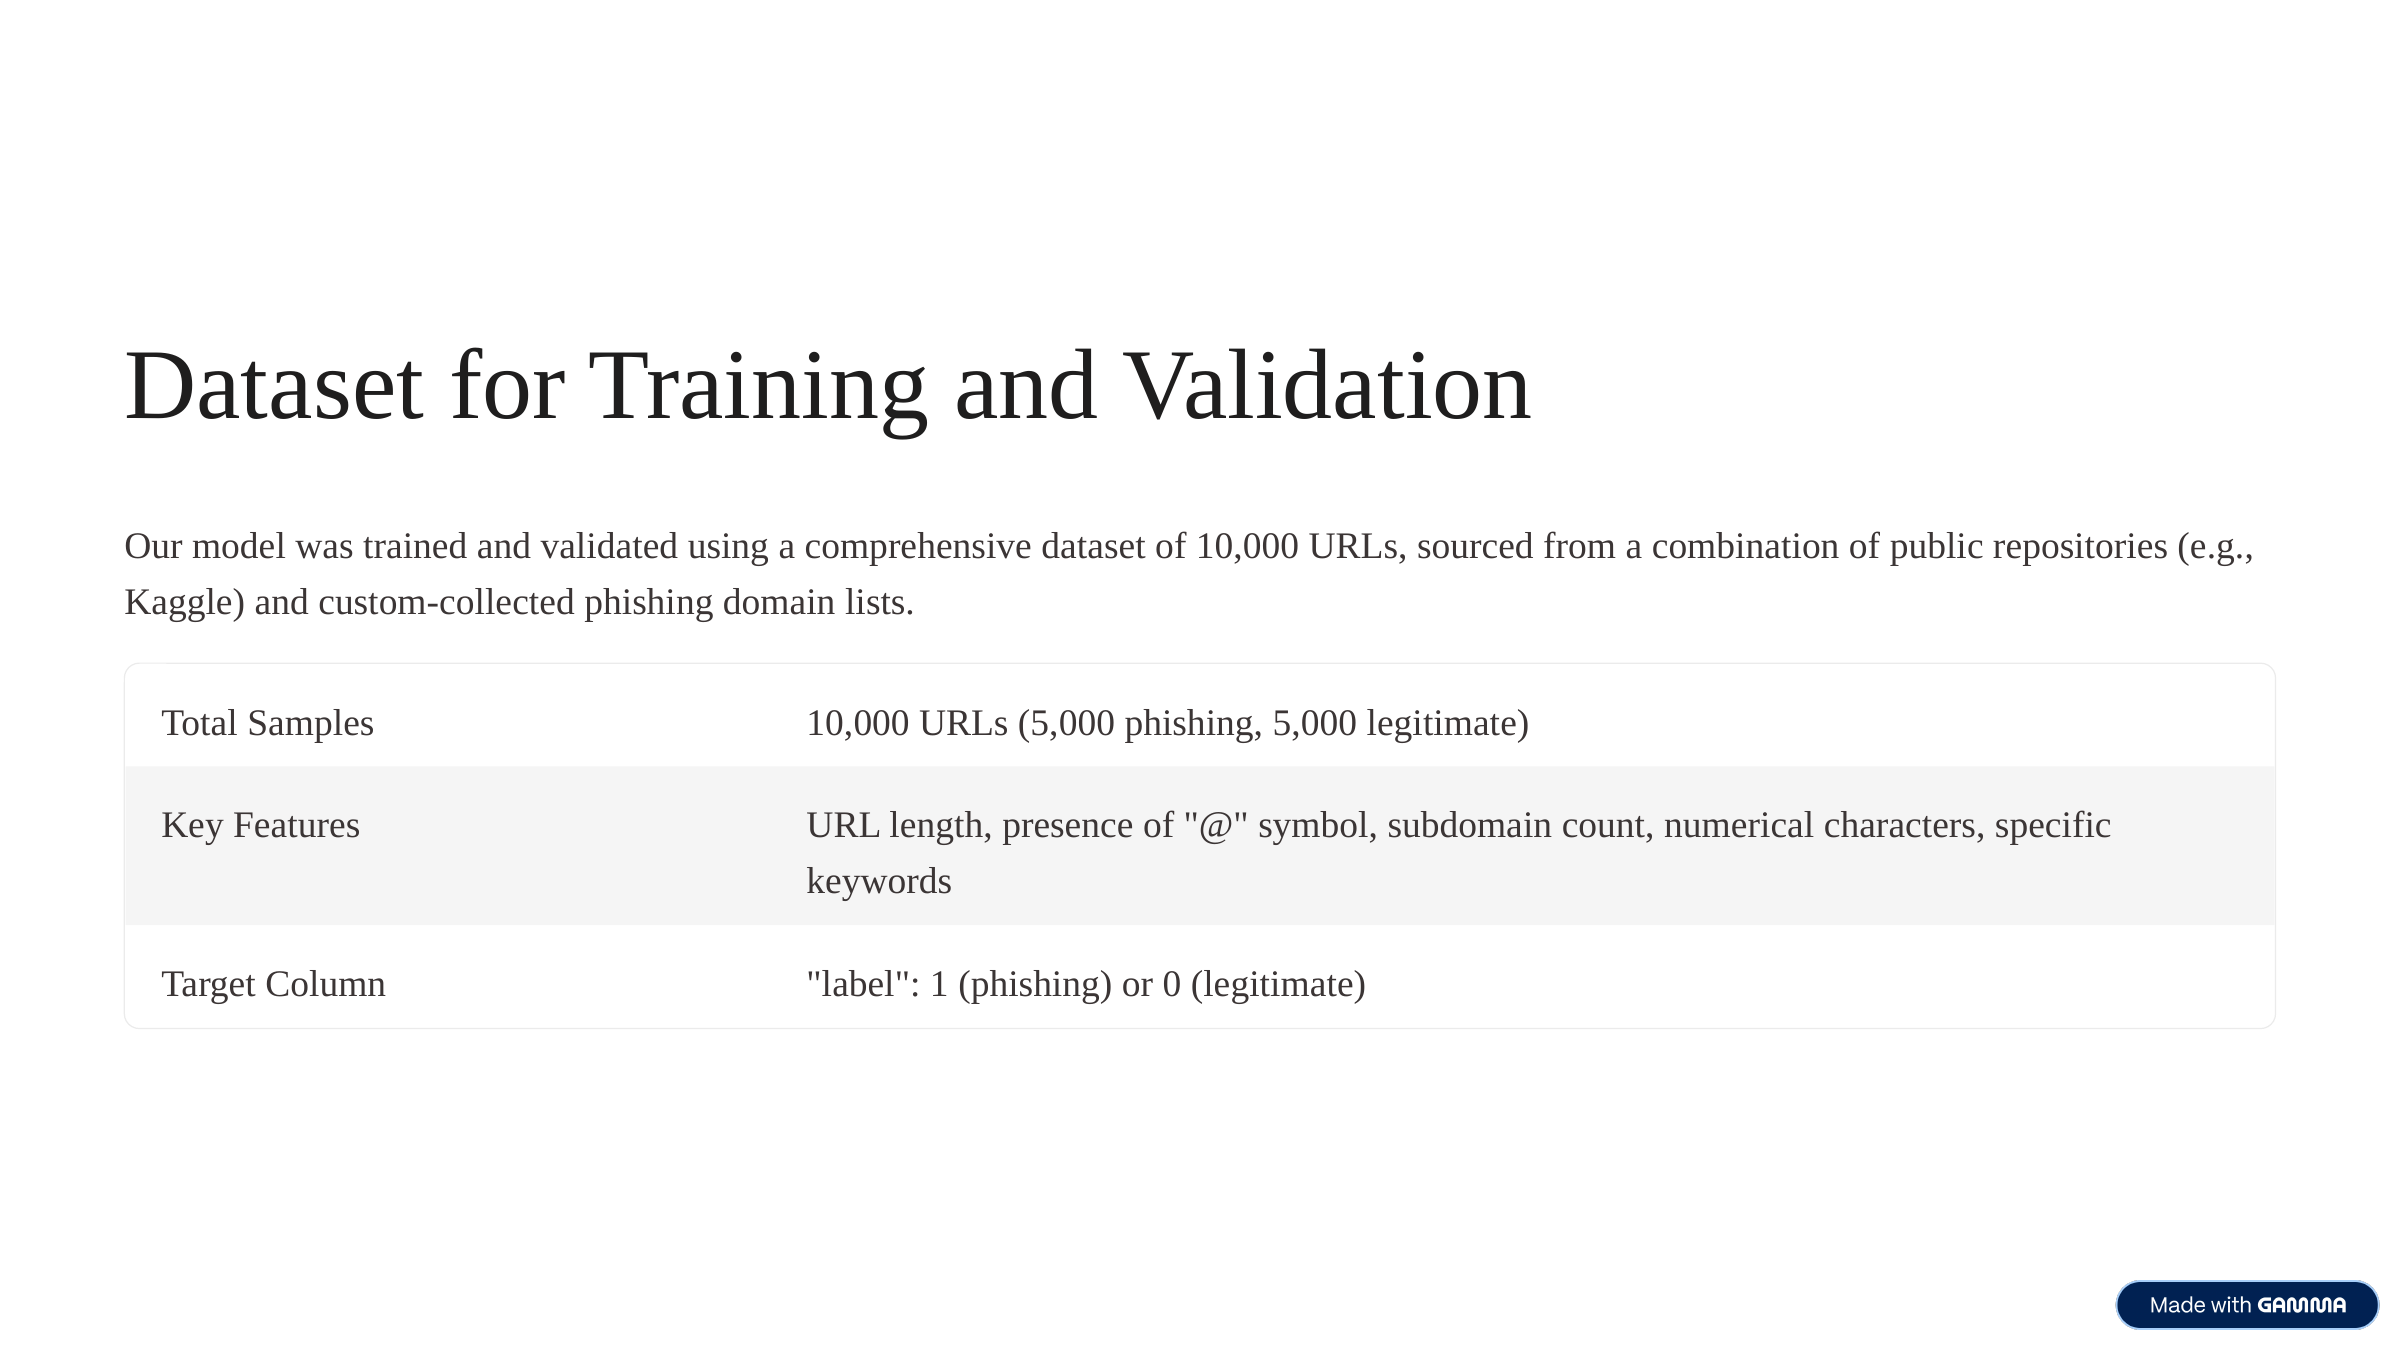

Dataset for Training and Validation
Our model was trained and validated using a comprehensive dataset of 10,000 URLs, sourced from a combination of public repositories (e.g., Kaggle) and custom-collected phishing domain lists.

Total Samples
10,000 URLs (5,000 phishing, 5,000 legitimate)

Key Features
URL length, presence of "@" symbol, subdomain count, numerical characters, specific keywords

Target Column
"label": 1 (phishing) or 0 (legitimate)